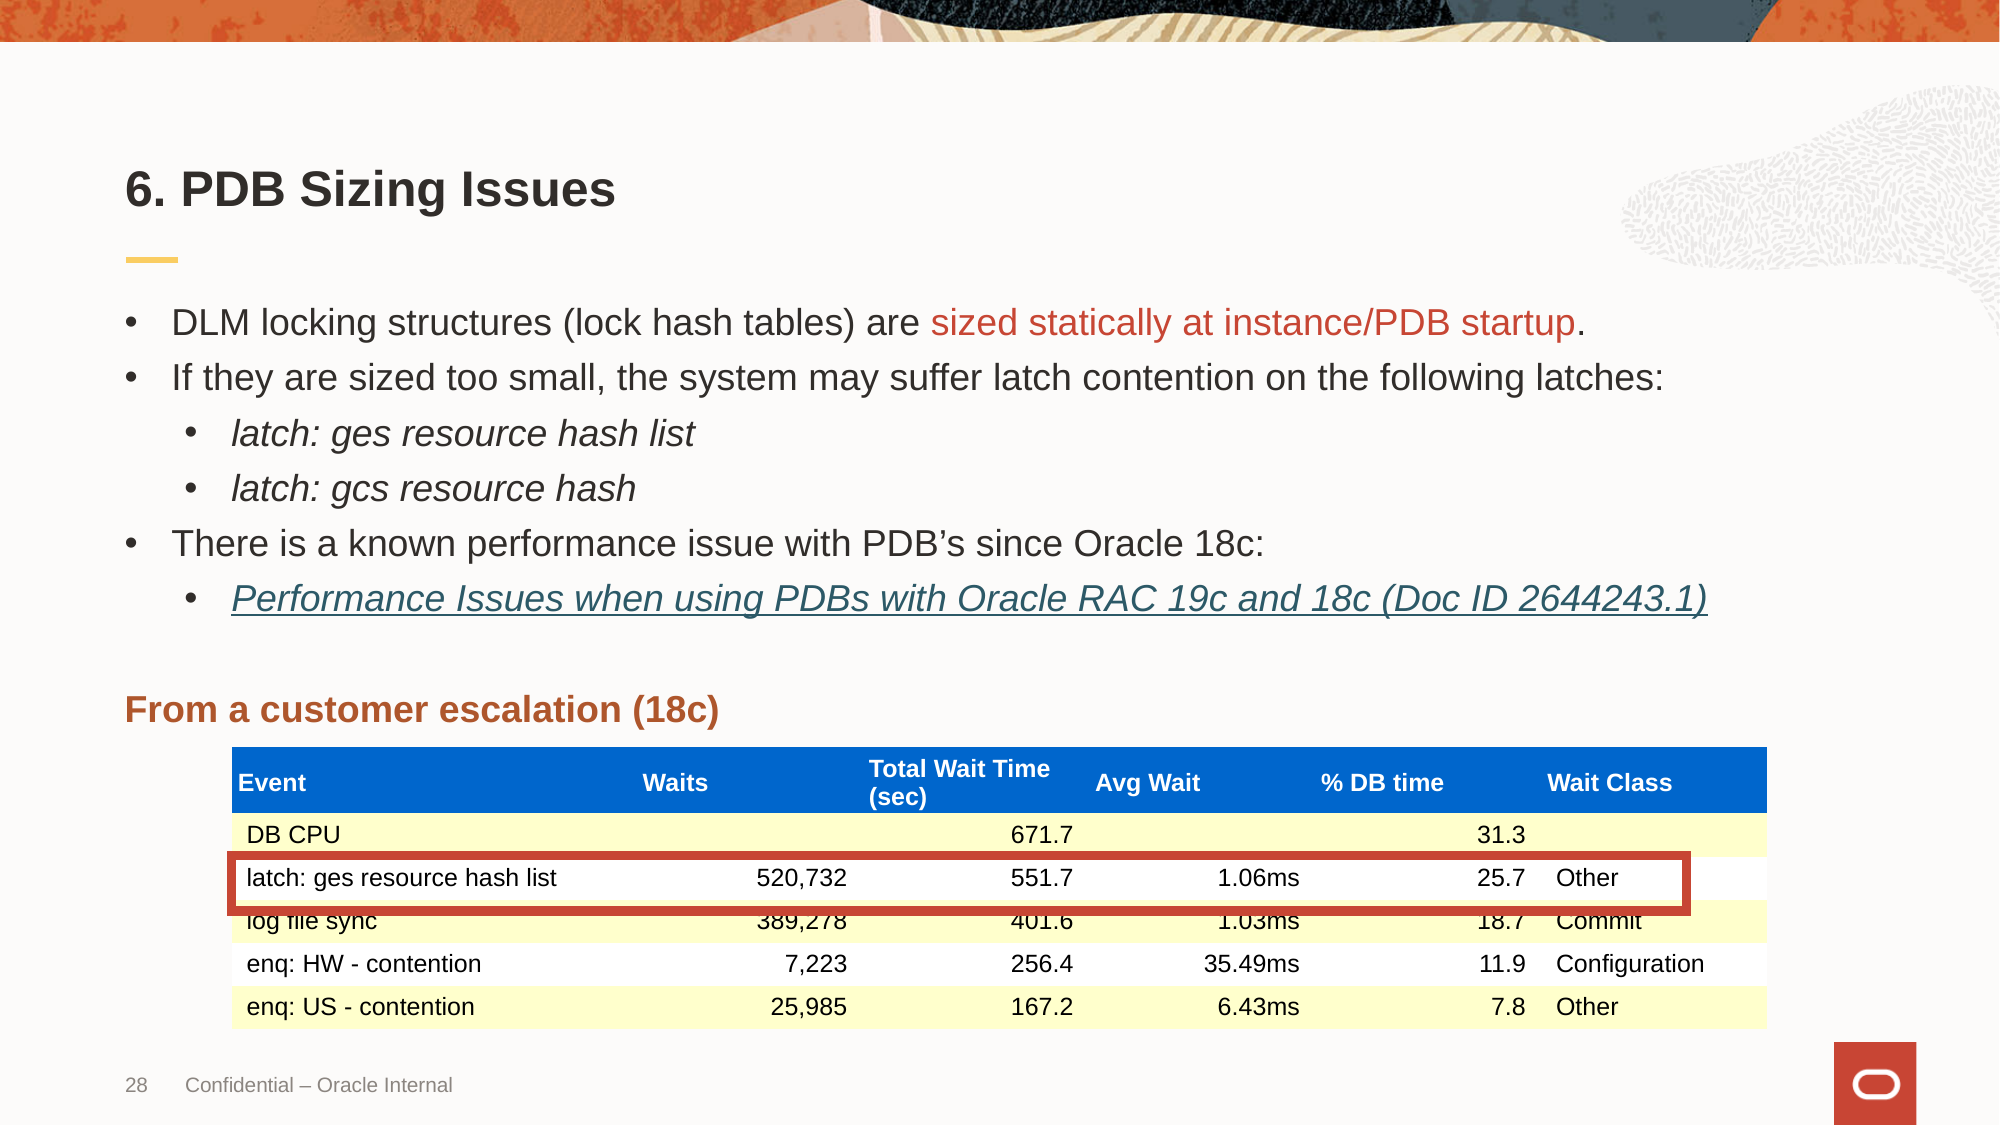

# 6. PDB Sizing Issues
DLM locking structures (lock hash tables) are sized statically at instance/PDB startup.
If they are sized too small, the system may suffer latch contention on the following latches:
latch: ges resource hash list
latch: gcs resource hash
There is a known performance issue with PDB’s since Oracle 18c:
Performance Issues when using PDBs with Oracle RAC 19c and 18c (Doc ID 2644243.1)

From a customer escalation (18c)

| Event | Waits | Total Wait Time (sec) | Avg Wait | % DB time | Wait Class |
| --- | --- | --- | --- | --- | --- |
| DB CPU |  | 671.7 |  | 31.3 |  |
| latch: ges resource hash list | 520,732 | 551.7 | 1.06ms | 25.7 | Other |
| log file sync | 389,278 | 401.6 | 1.03ms | 18.7 | Commit |
| enq: HW - contention | 7,223 | 256.4 | 35.49ms | 11.9 | Configuration |
| enq: US - contention | 25,985 | 167.2 | 6.43ms | 7.8 | Other |

28
Confidential – Oracle Internal